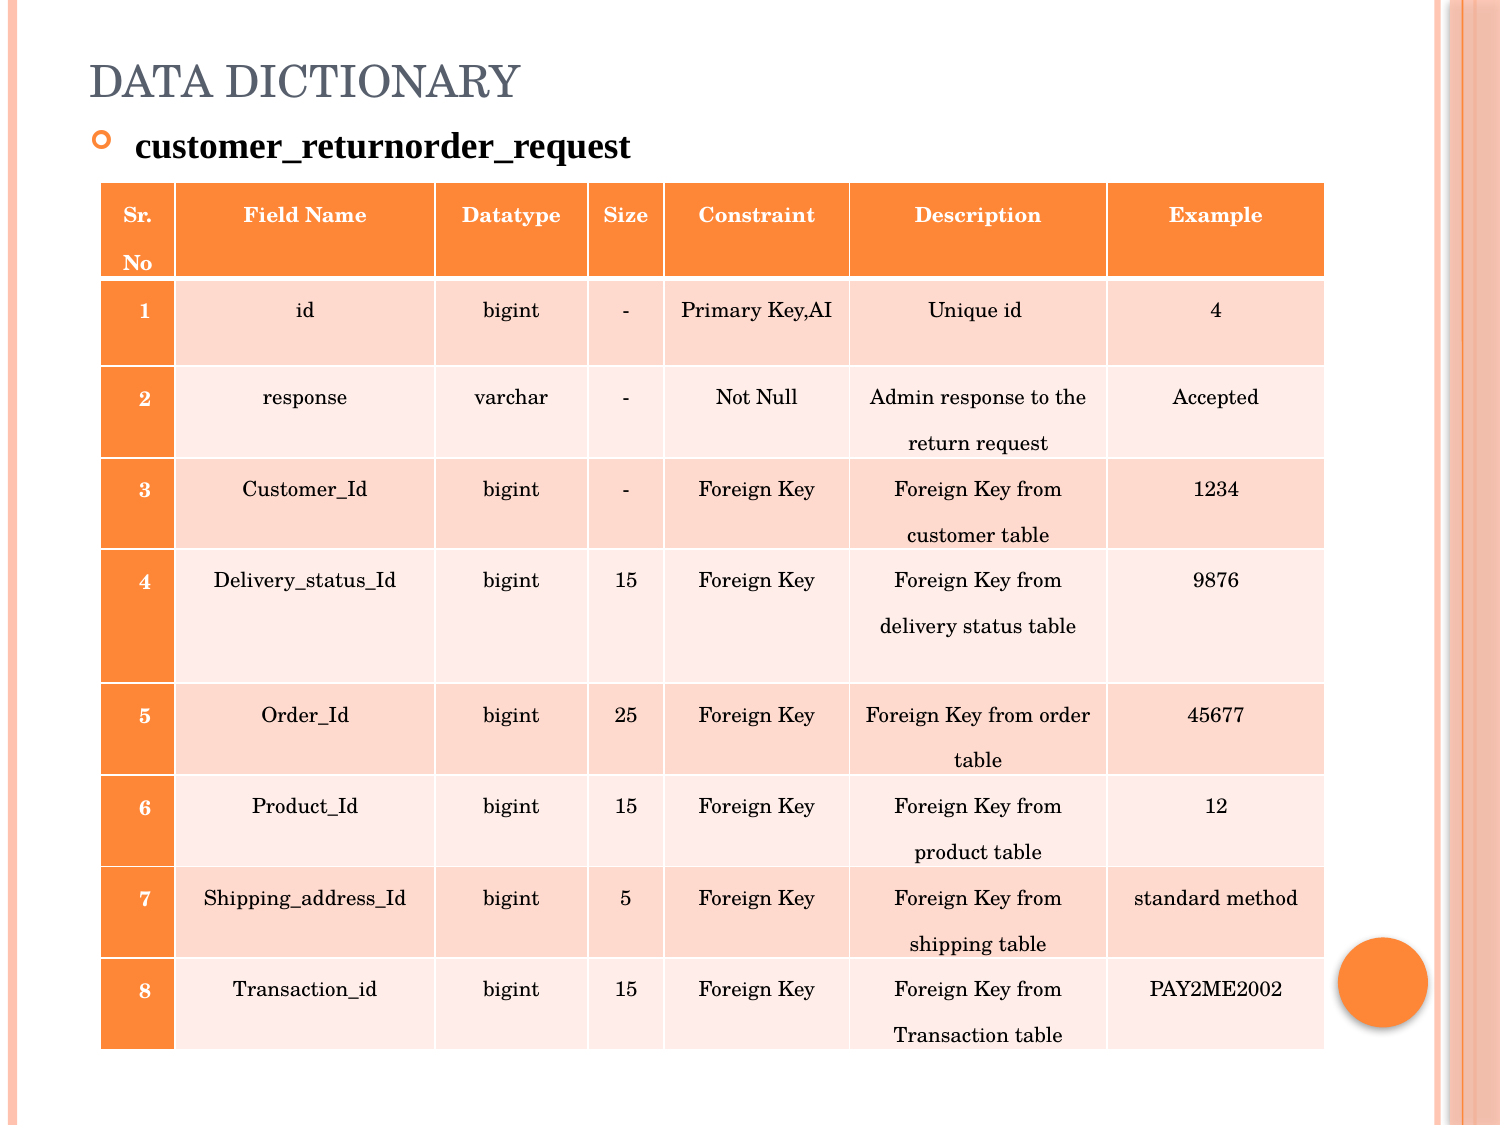

# Data Dictionary
customer_returnorder_request

| Sr. No | Field Name | Datatype | Size | Constraint | Description | Example |
| --- | --- | --- | --- | --- | --- | --- |
| 1 | id | bigint | - | Primary Key,AI | Unique id | 4 |
| 2 | response | varchar | - | Not Null | Admin response to the return request | Accepted |
| 3 | Customer\_Id | bigint | - | Foreign Key | Foreign Key from customer table | 1234 |
| 4 | Delivery\_status\_Id | bigint | 15 | Foreign Key | Foreign Key from delivery status table | 9876 |
| 5 | Order\_Id | bigint | 25 | Foreign Key | Foreign Key from order table | 45677 |
| 6 | Product\_Id | bigint | 15 | Foreign Key | Foreign Key from product table | 12 |
| 7 | Shipping\_address\_Id | bigint | 5 | Foreign Key | Foreign Key from shipping table | standard method |
| 8 | Transaction\_id | bigint | 15 | Foreign Key | Foreign Key from Transaction table | PAY2ME2002 |